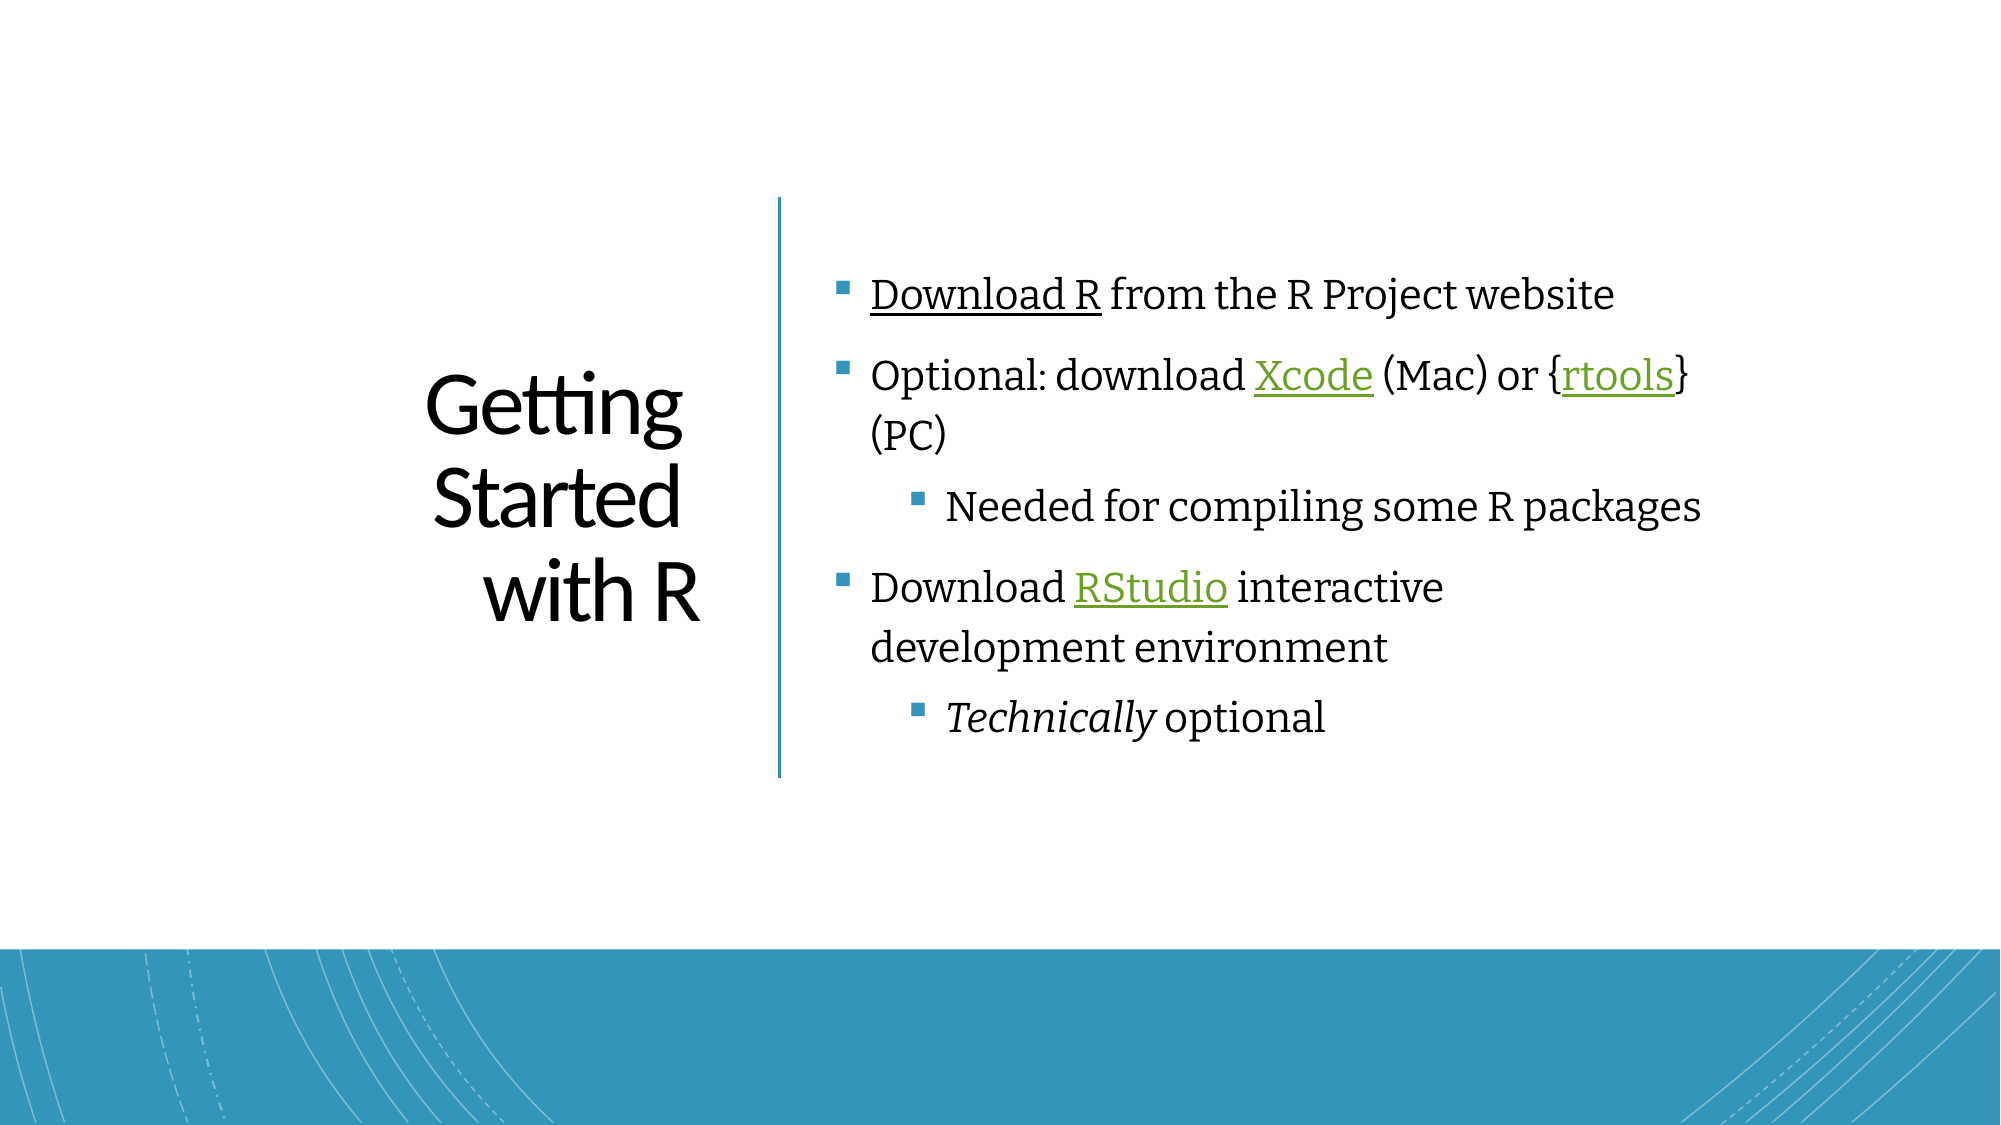

# Getting Started with R
Download R from the R Project website
Optional: download Xcode (Mac) or {rtools} (PC)
Needed for compiling some R packages
Download RStudio interactive development environment
Technically optional